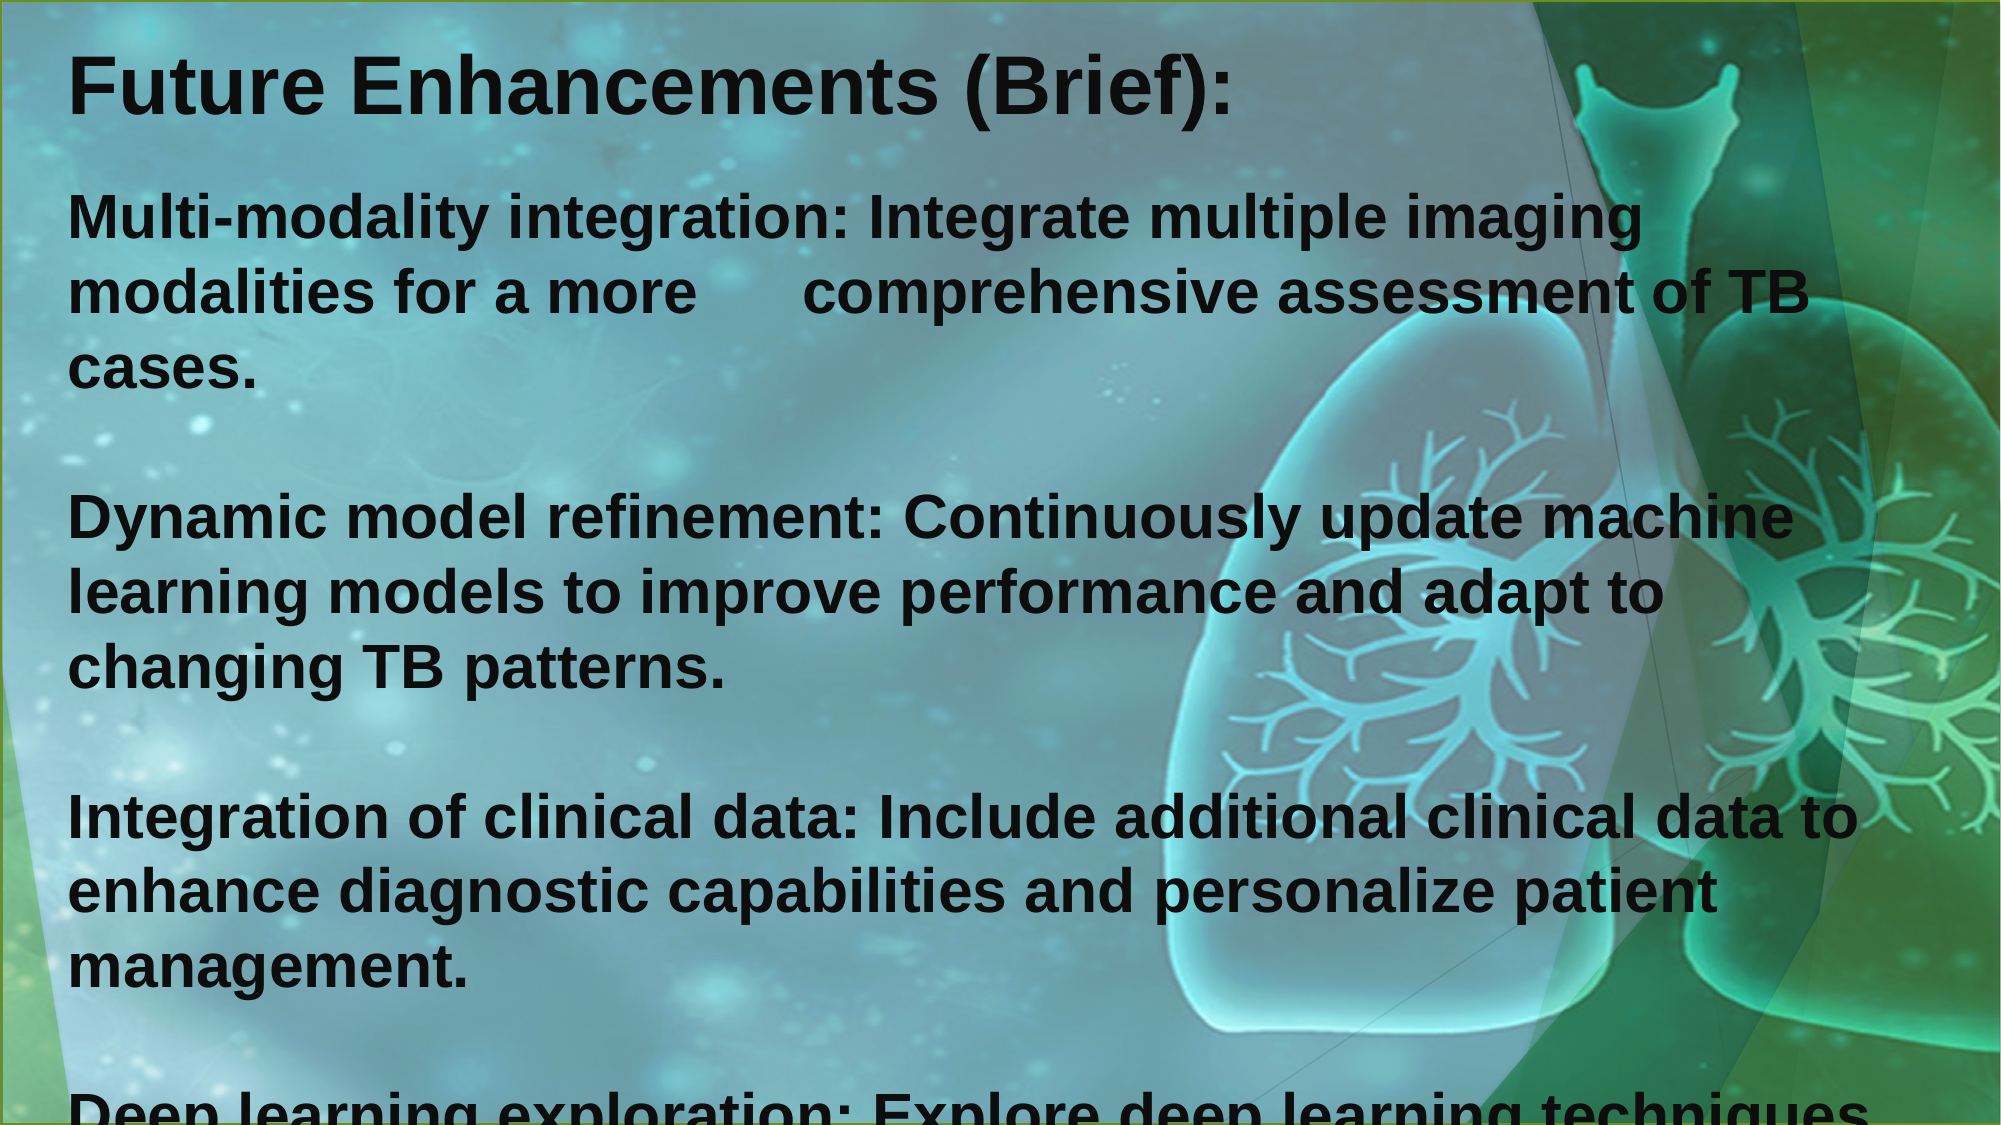

Future Enhancements (Brief):

Multi-modality integration: Integrate multiple imaging modalities for a more      comprehensive assessment of TB cases.

Dynamic model refinement: Continuously update machine learning models to improve performance and adapt to changing TB patterns.

Integration of clinical data: Include additional clinical data to enhance diagnostic capabilities and personalize patient management.

Deep learning exploration: Explore deep learning techniques like CNNs and RNNs to extract intricate features and capture temporal patterns for improved TB detection.